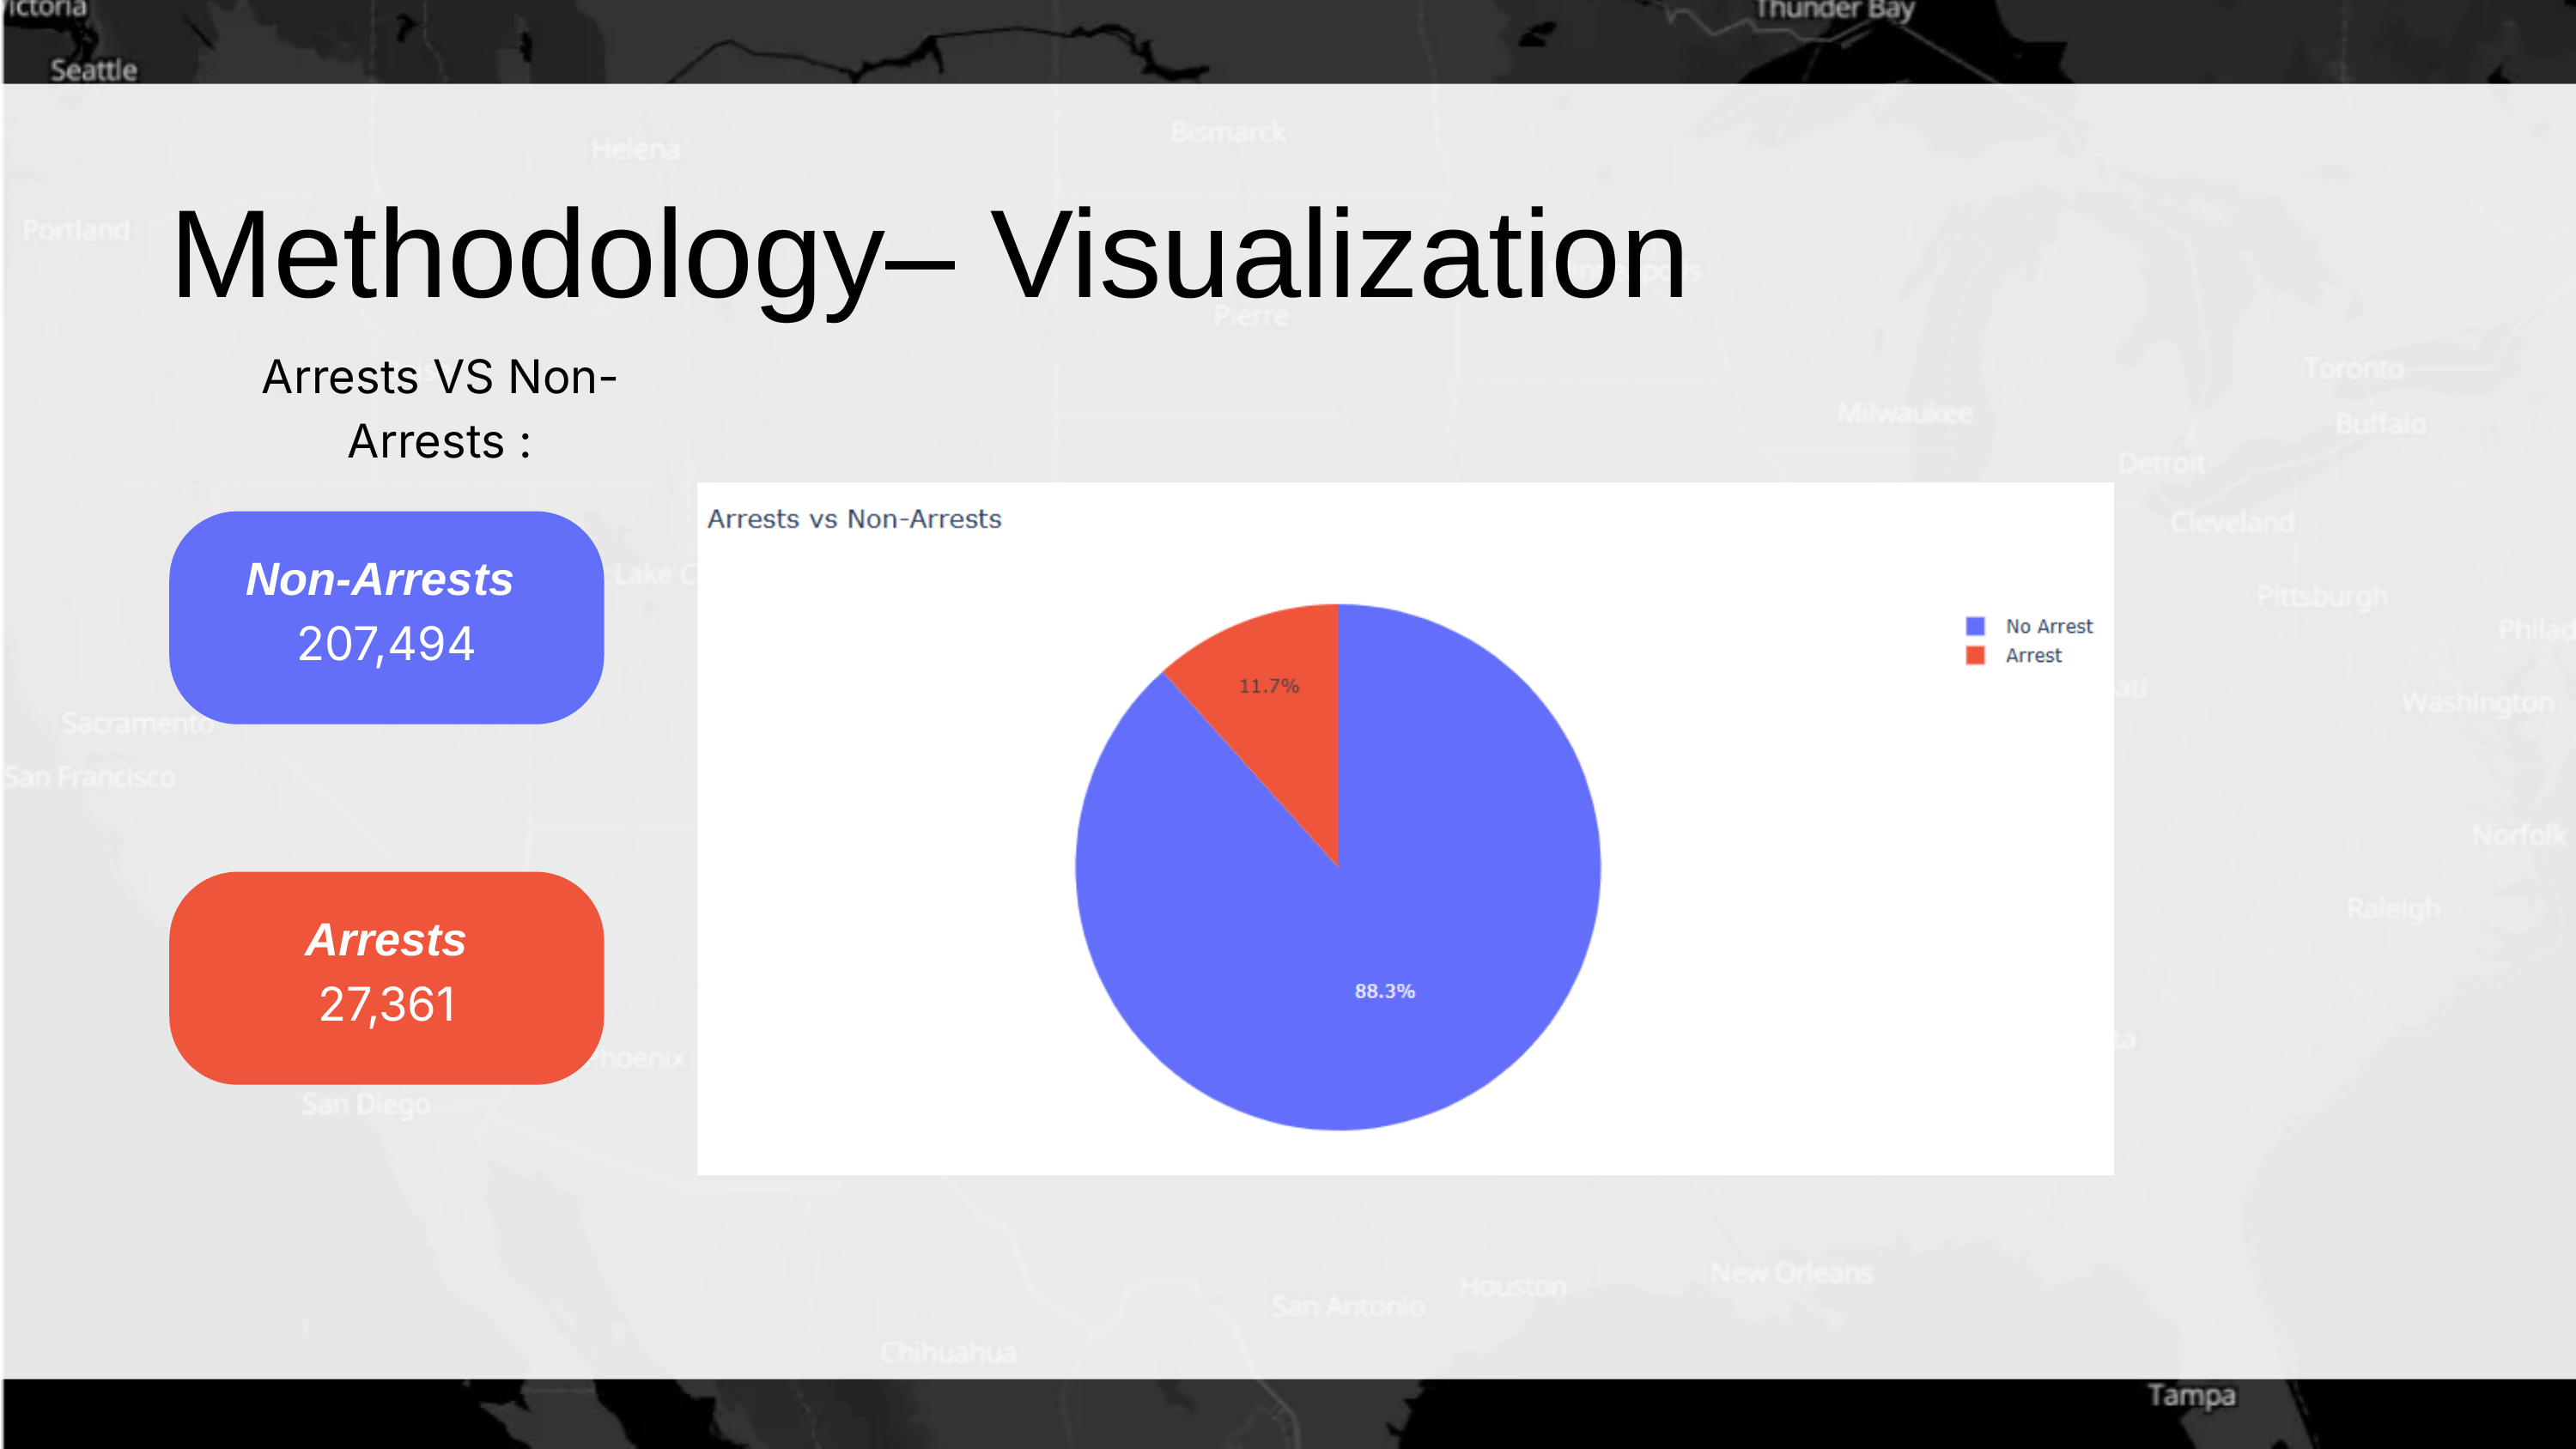

Methodology– Visualization
Arrests VS Non-Arrests :

Non-Arrests
207,494

Arrests
27,361